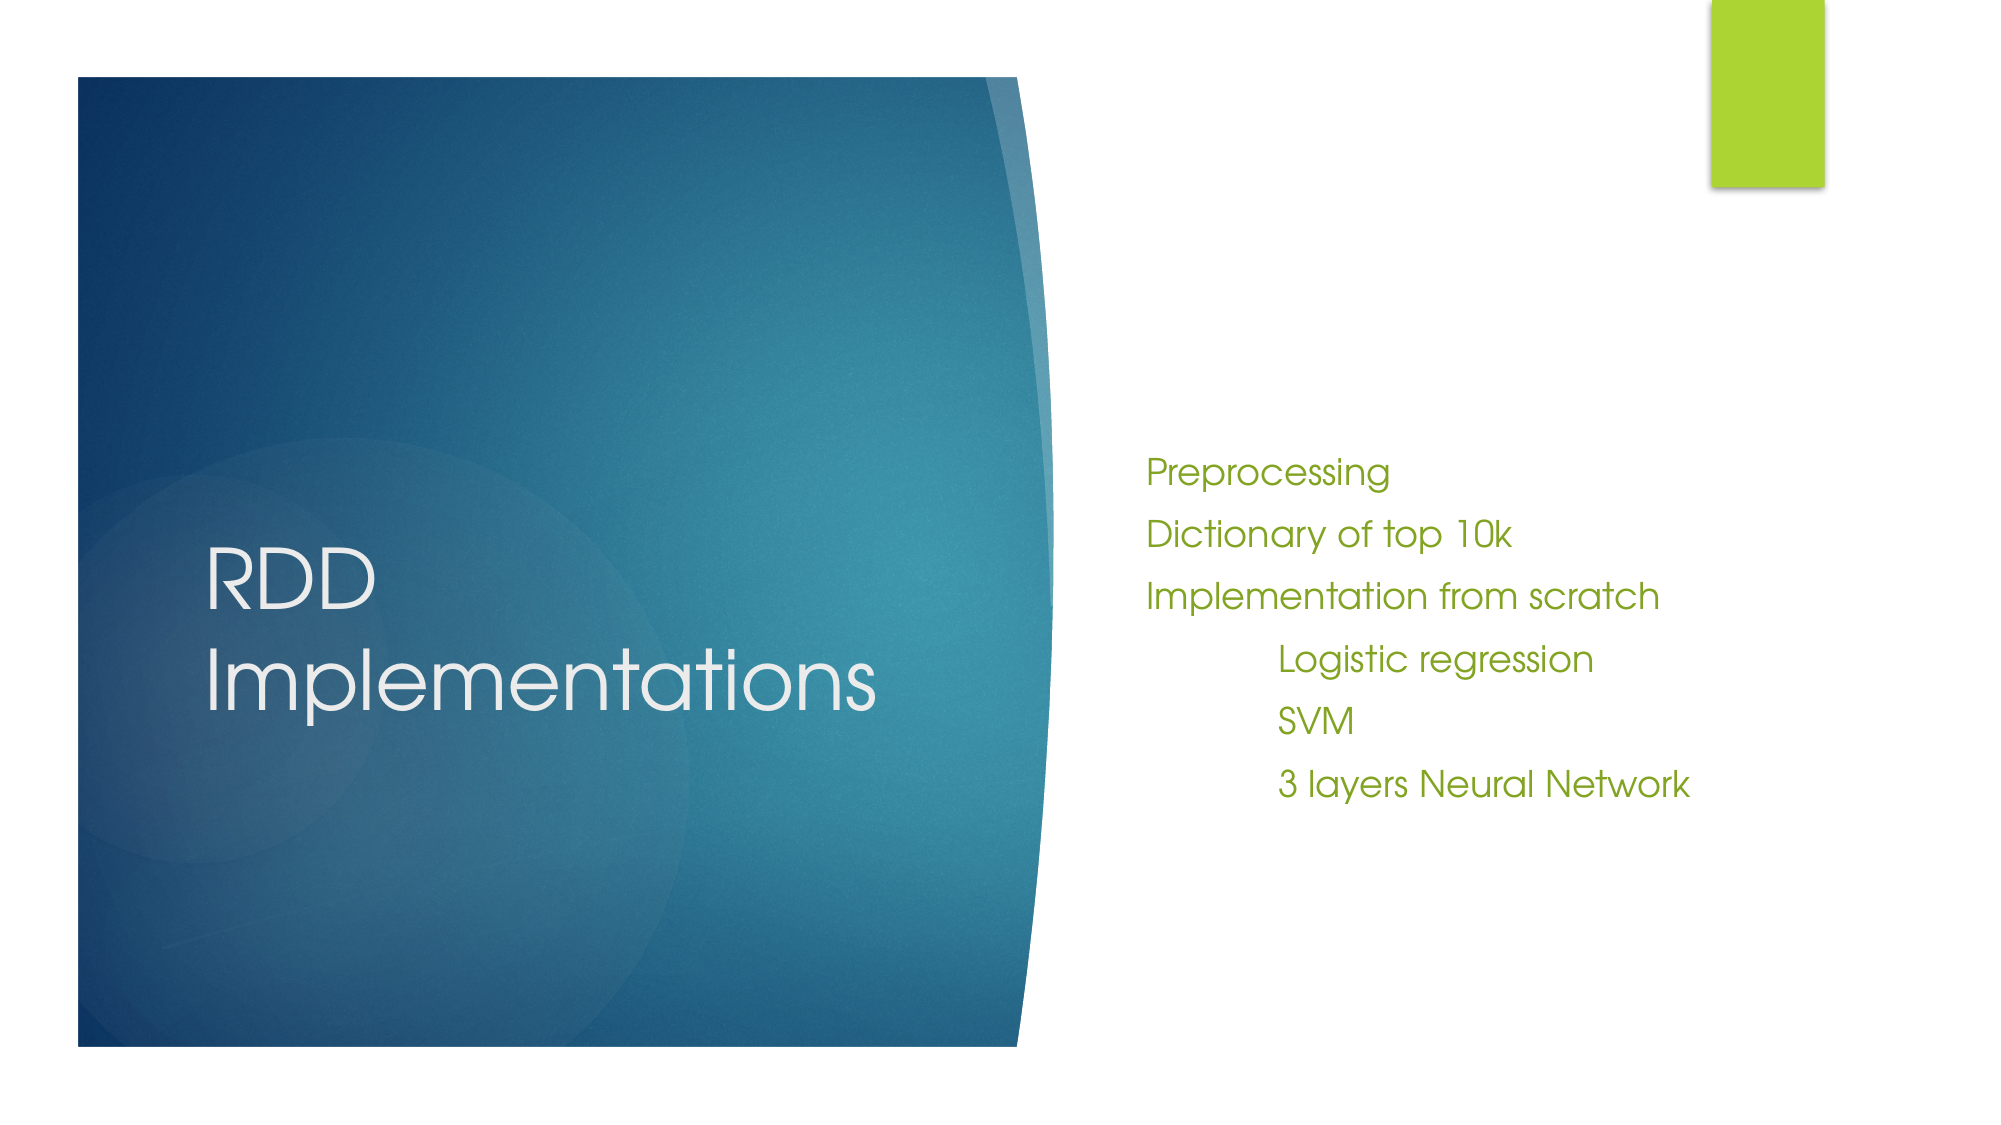

Preprocessing
Dictionary of top 10k
Implementation from scratch
	Logistic regression
	SVM
	3 layers Neural Network
# RDD Implementations